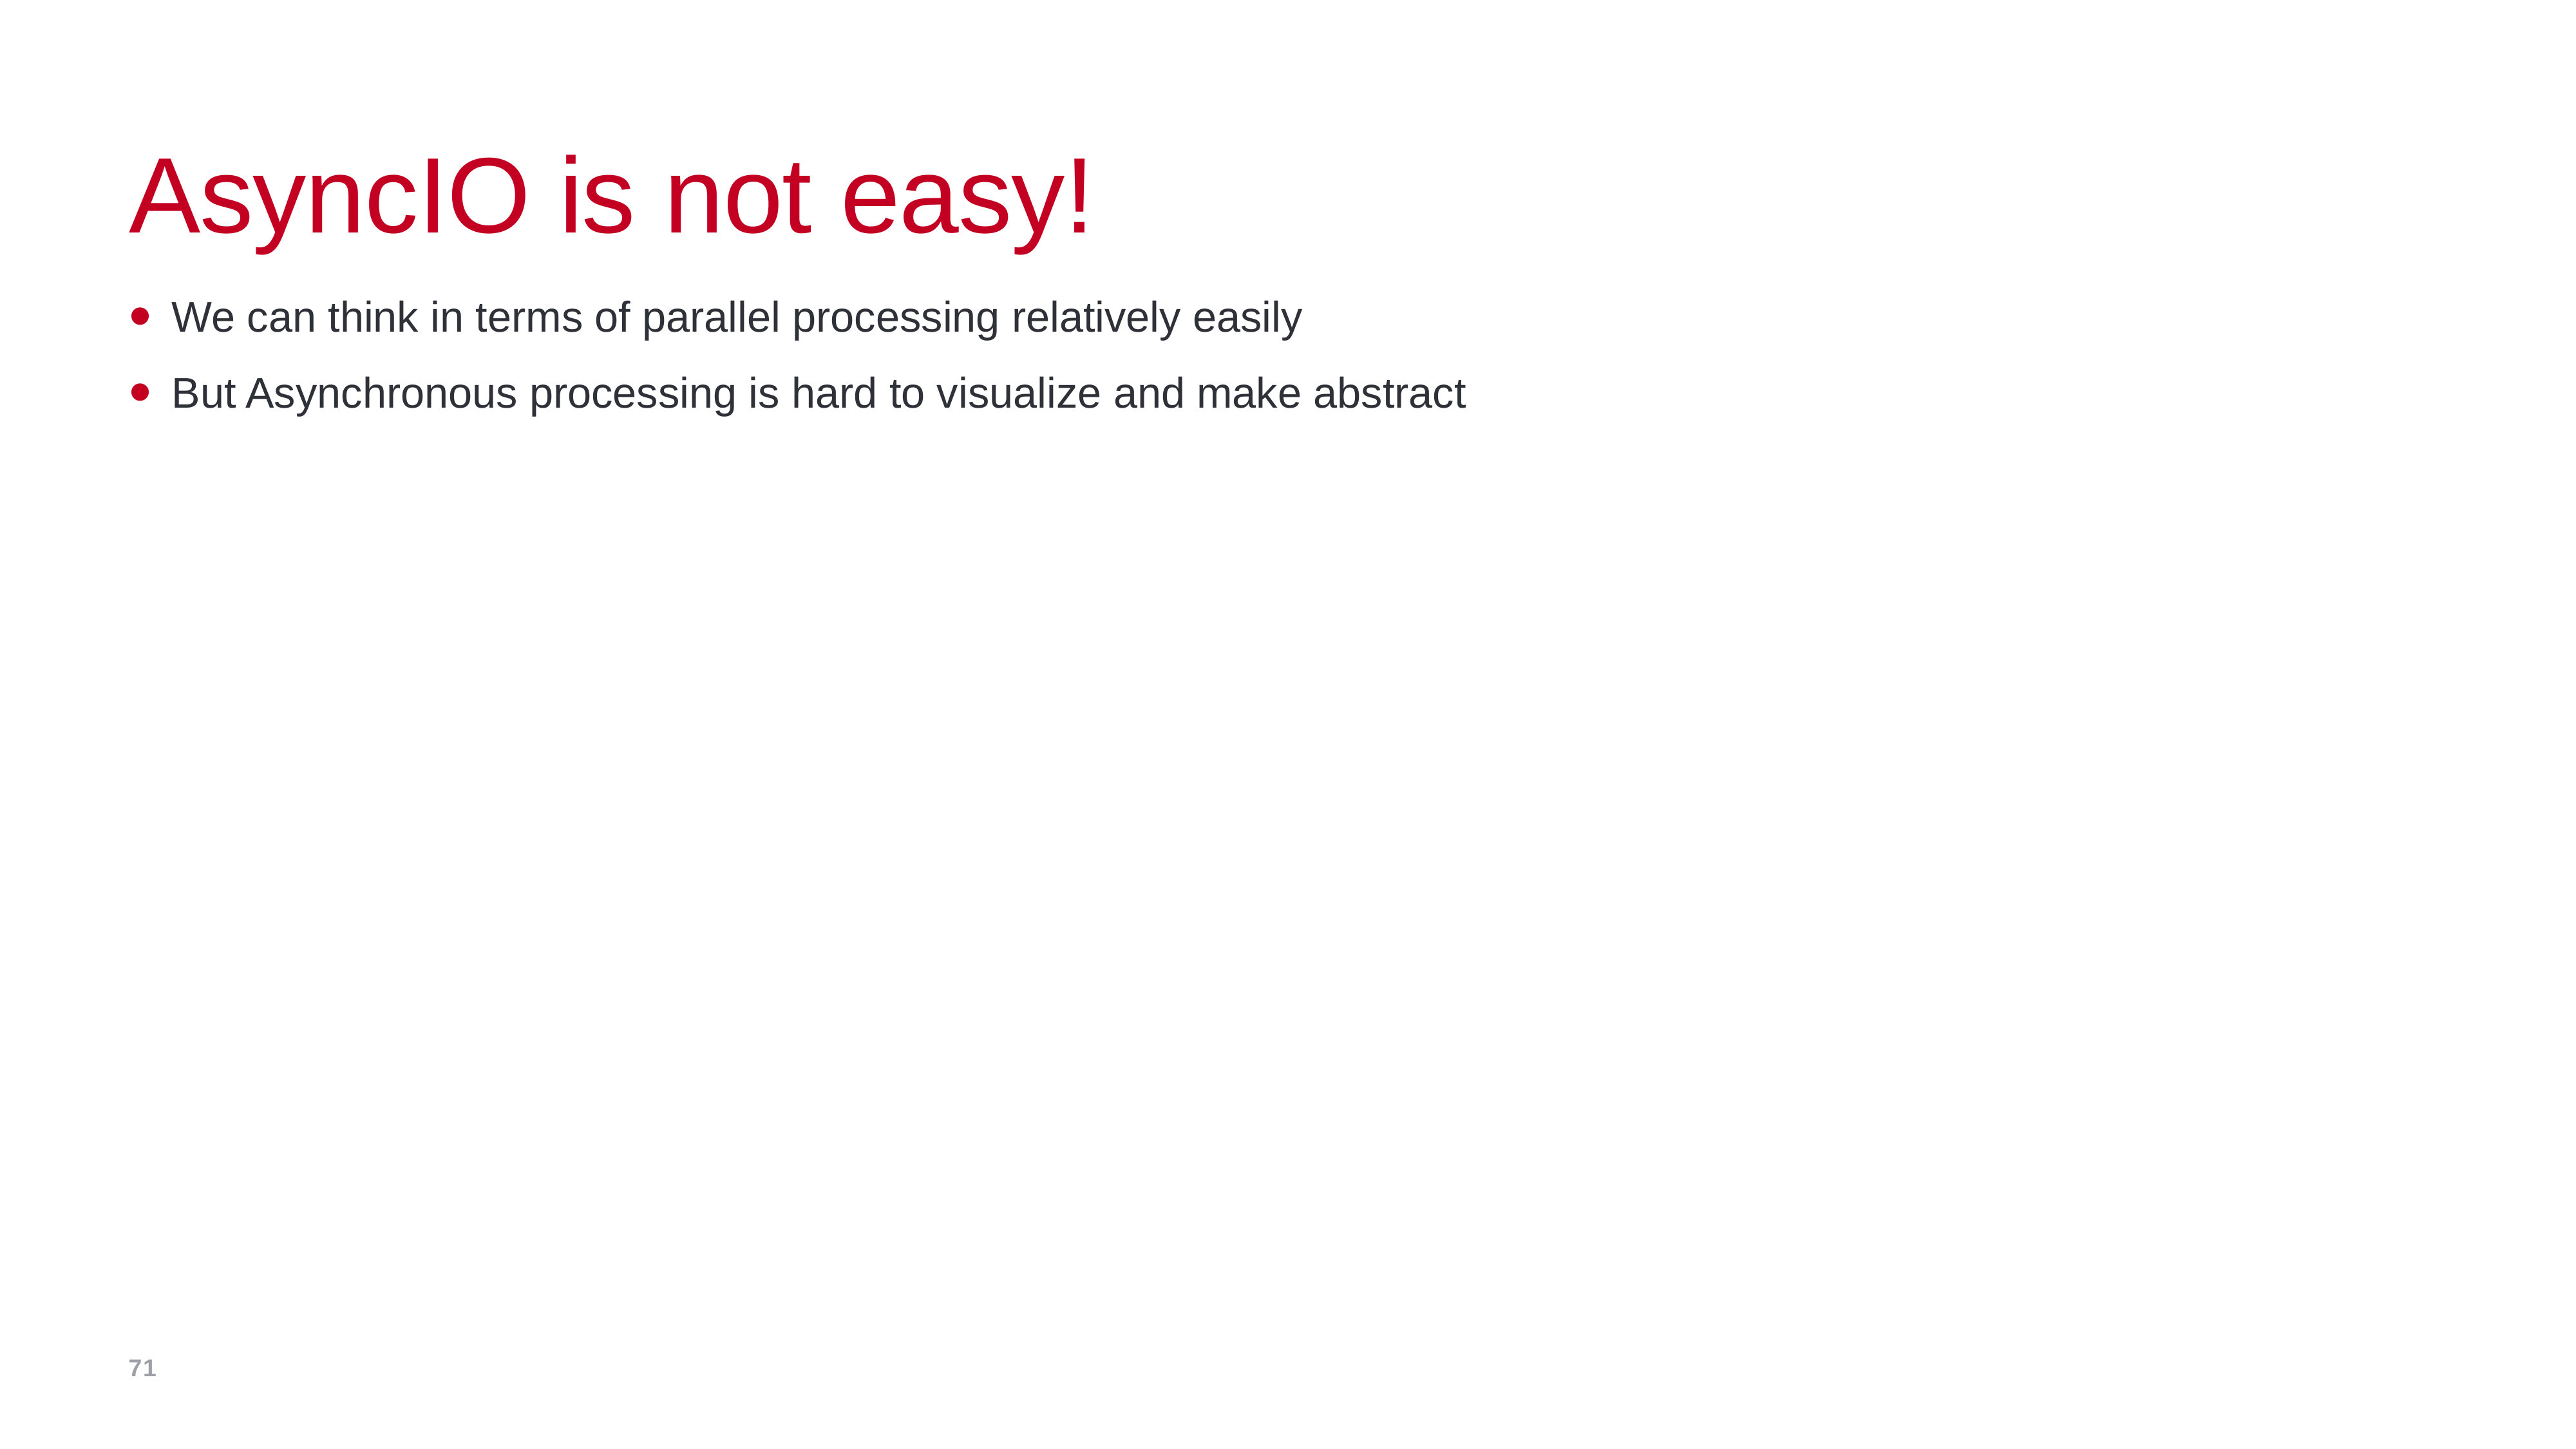

# AsyncIO is not easy!
We can think in terms of parallel processing relatively easily
But Asynchronous processing is hard to visualize and make abstract
71